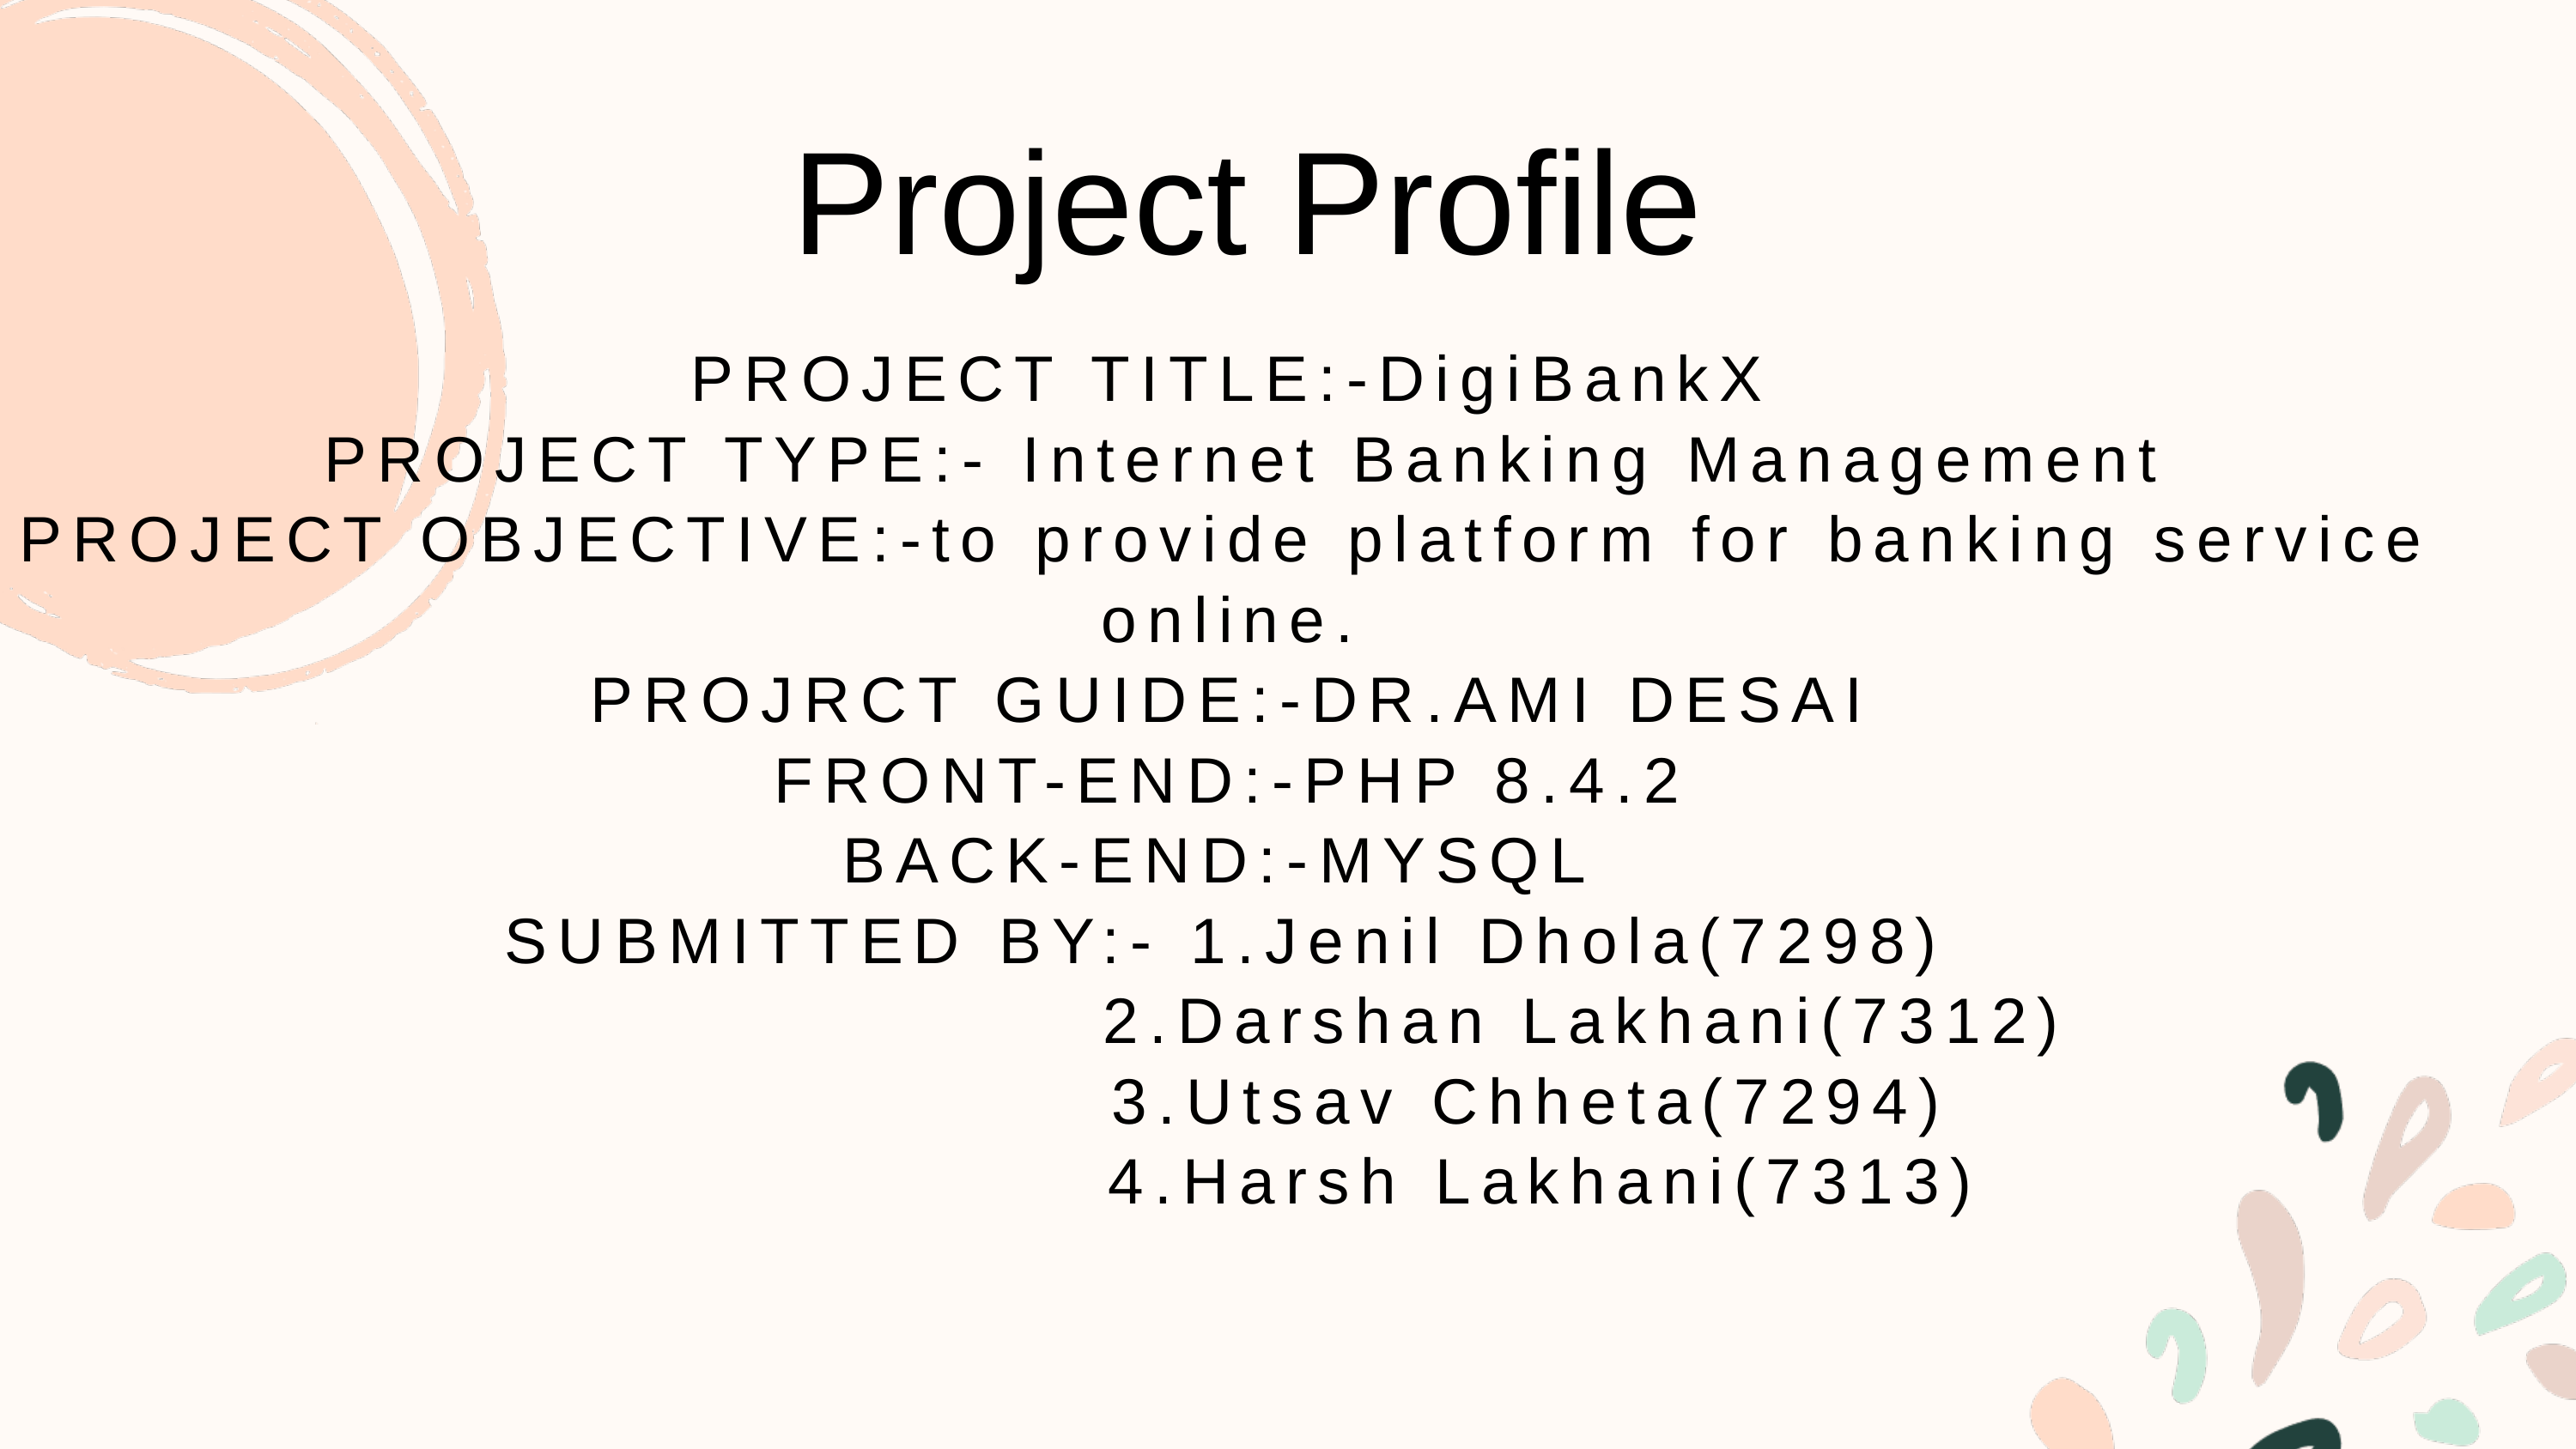

Project Profile
PROJECT TITLE:-DigiBankX
 PROJECT TYPE:- Internet Banking Management
PROJECT OBJECTIVE:-to provide platform for banking service online.
PROJRCT GUIDE:-DR.AMI DESAI
FRONT-END:-PHP 8.4.2
BACK-END:-MYSQL
SUBMITTED BY:- 1.Jenil Dhola(7298)
                         2.Darshan Lakhani(7312)
                     3.Utsav Chheta(7294)
                      4.Harsh Lakhani(7313)